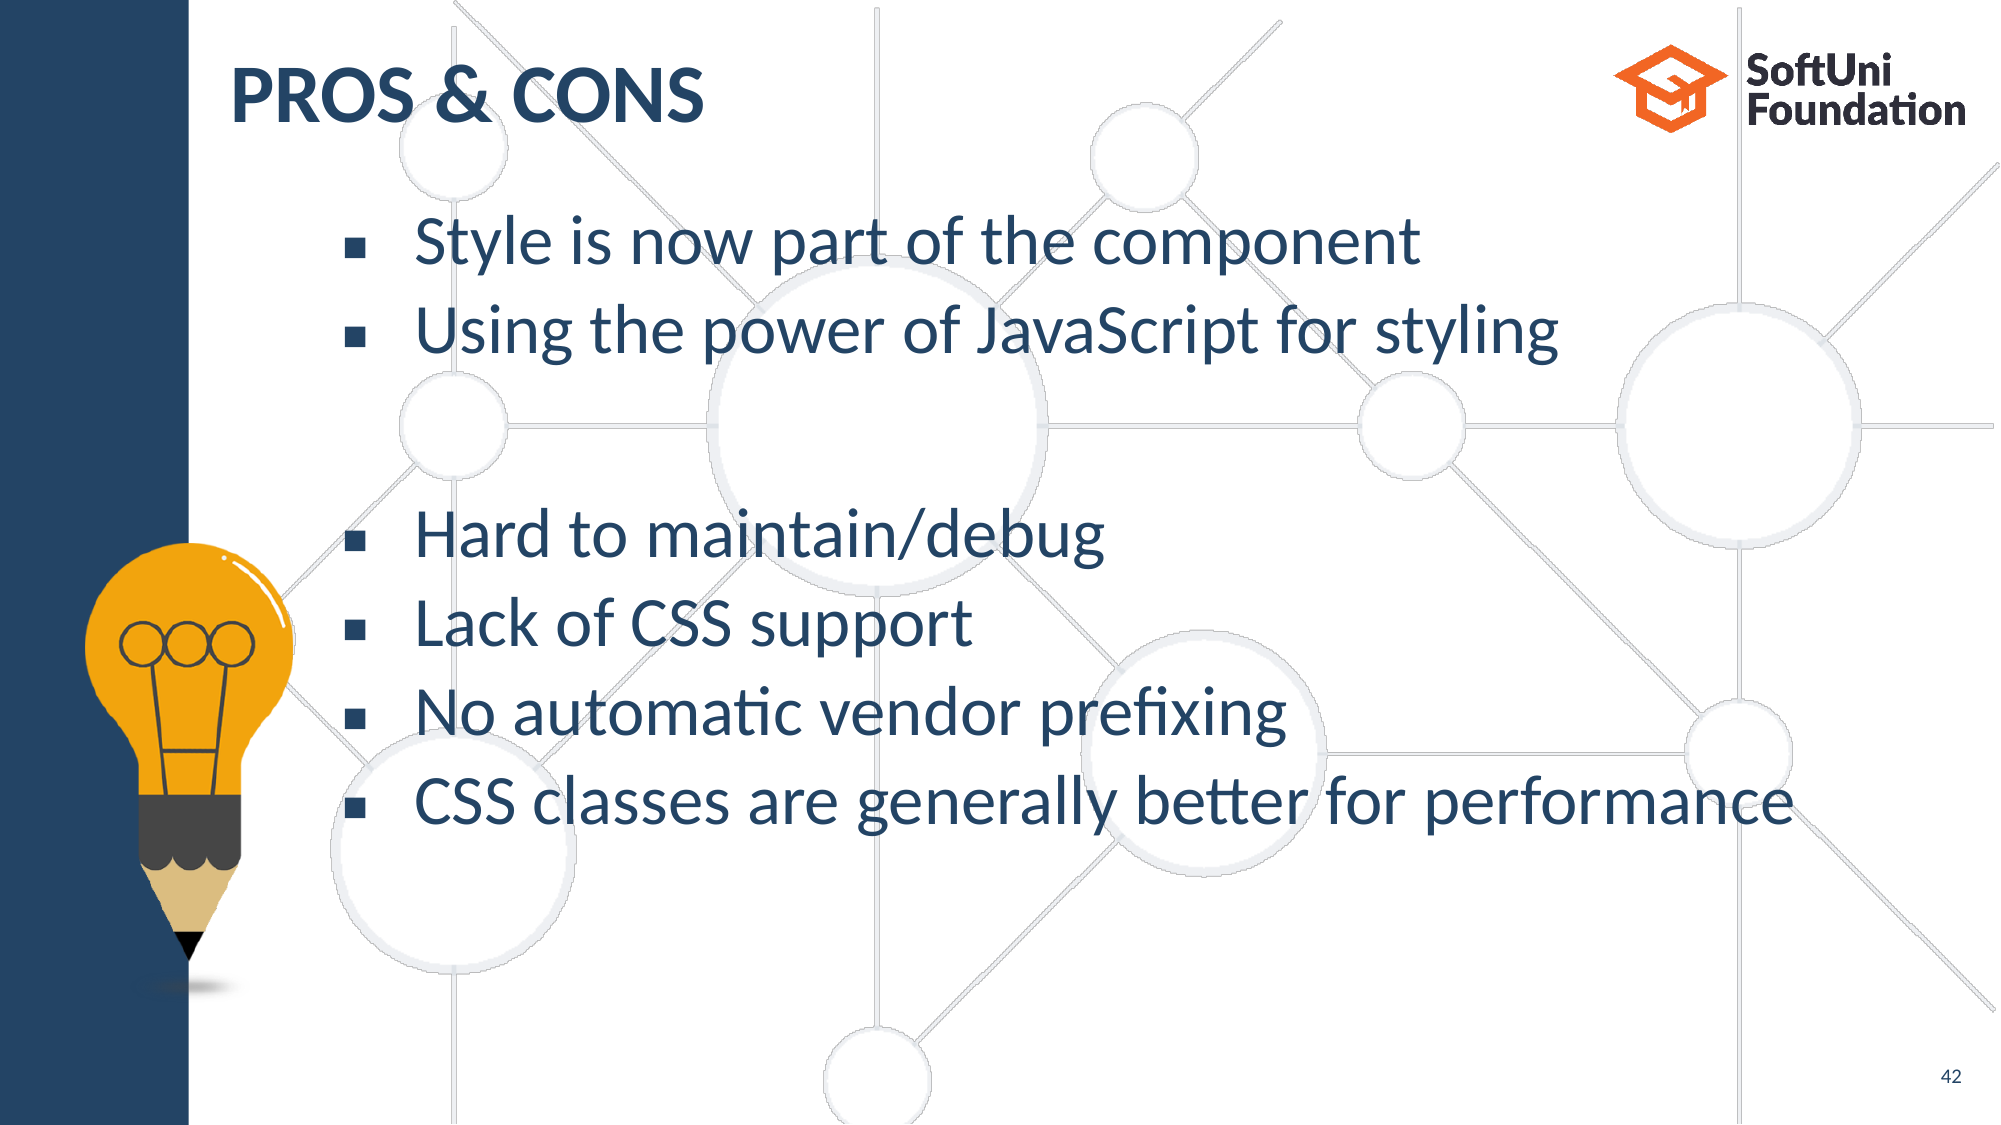

# PROS & CONS
Style is now part of the component
Using the power of JavaScript for styling

Hard to maintain/debug
Lack of CSS support
No automatic vendor prefixing
CSS classes are generally better for performance
42